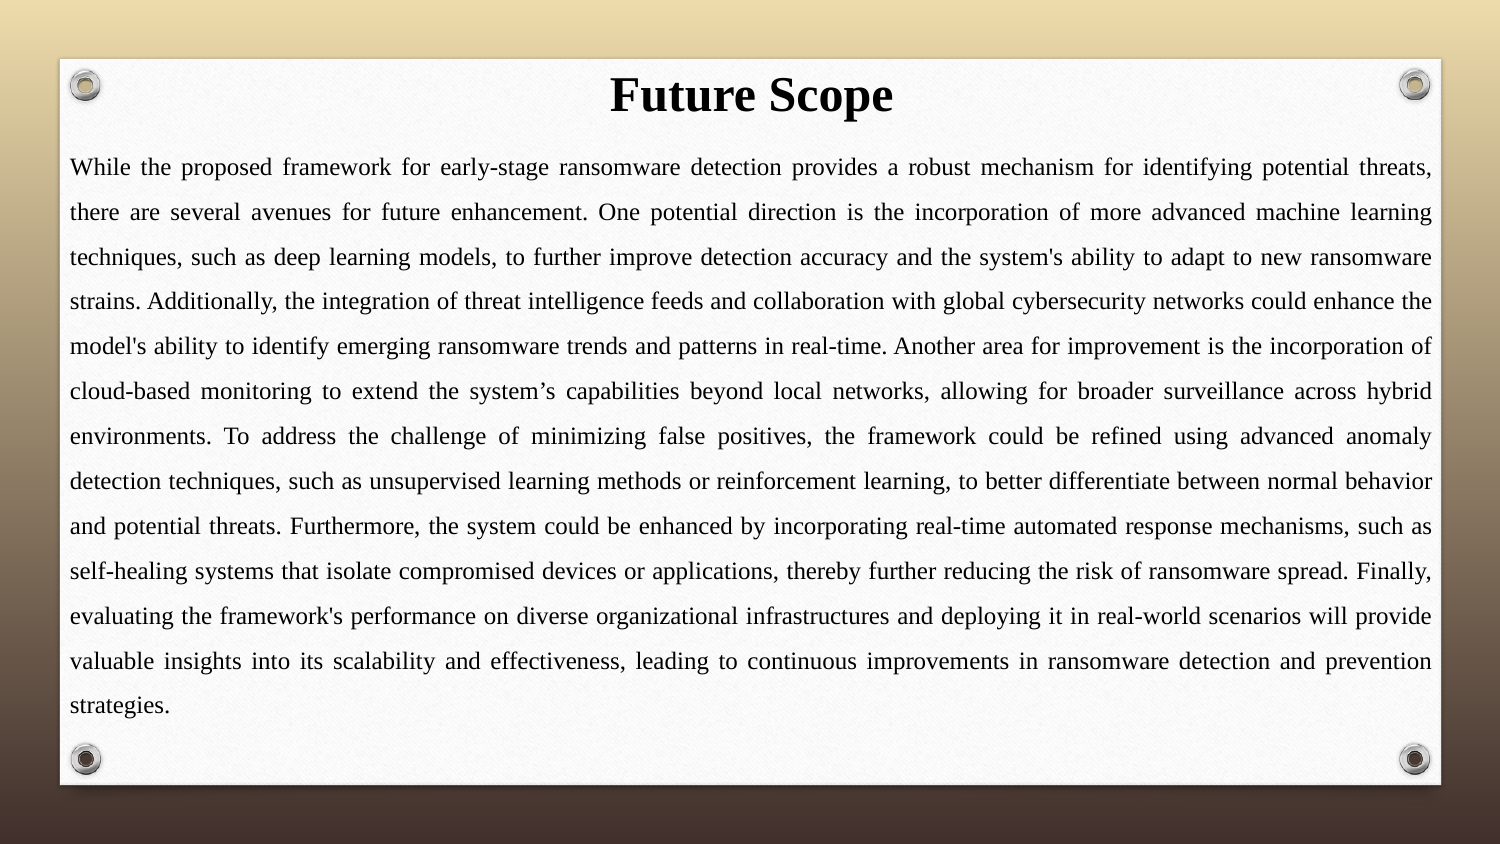

# Future Scope
While the proposed framework for early-stage ransomware detection provides a robust mechanism for identifying potential threats, there are several avenues for future enhancement. One potential direction is the incorporation of more advanced machine learning techniques, such as deep learning models, to further improve detection accuracy and the system's ability to adapt to new ransomware strains. Additionally, the integration of threat intelligence feeds and collaboration with global cybersecurity networks could enhance the model's ability to identify emerging ransomware trends and patterns in real-time. Another area for improvement is the incorporation of cloud-based monitoring to extend the system’s capabilities beyond local networks, allowing for broader surveillance across hybrid environments. To address the challenge of minimizing false positives, the framework could be refined using advanced anomaly detection techniques, such as unsupervised learning methods or reinforcement learning, to better differentiate between normal behavior and potential threats. Furthermore, the system could be enhanced by incorporating real-time automated response mechanisms, such as self-healing systems that isolate compromised devices or applications, thereby further reducing the risk of ransomware spread. Finally, evaluating the framework's performance on diverse organizational infrastructures and deploying it in real-world scenarios will provide valuable insights into its scalability and effectiveness, leading to continuous improvements in ransomware detection and prevention strategies.